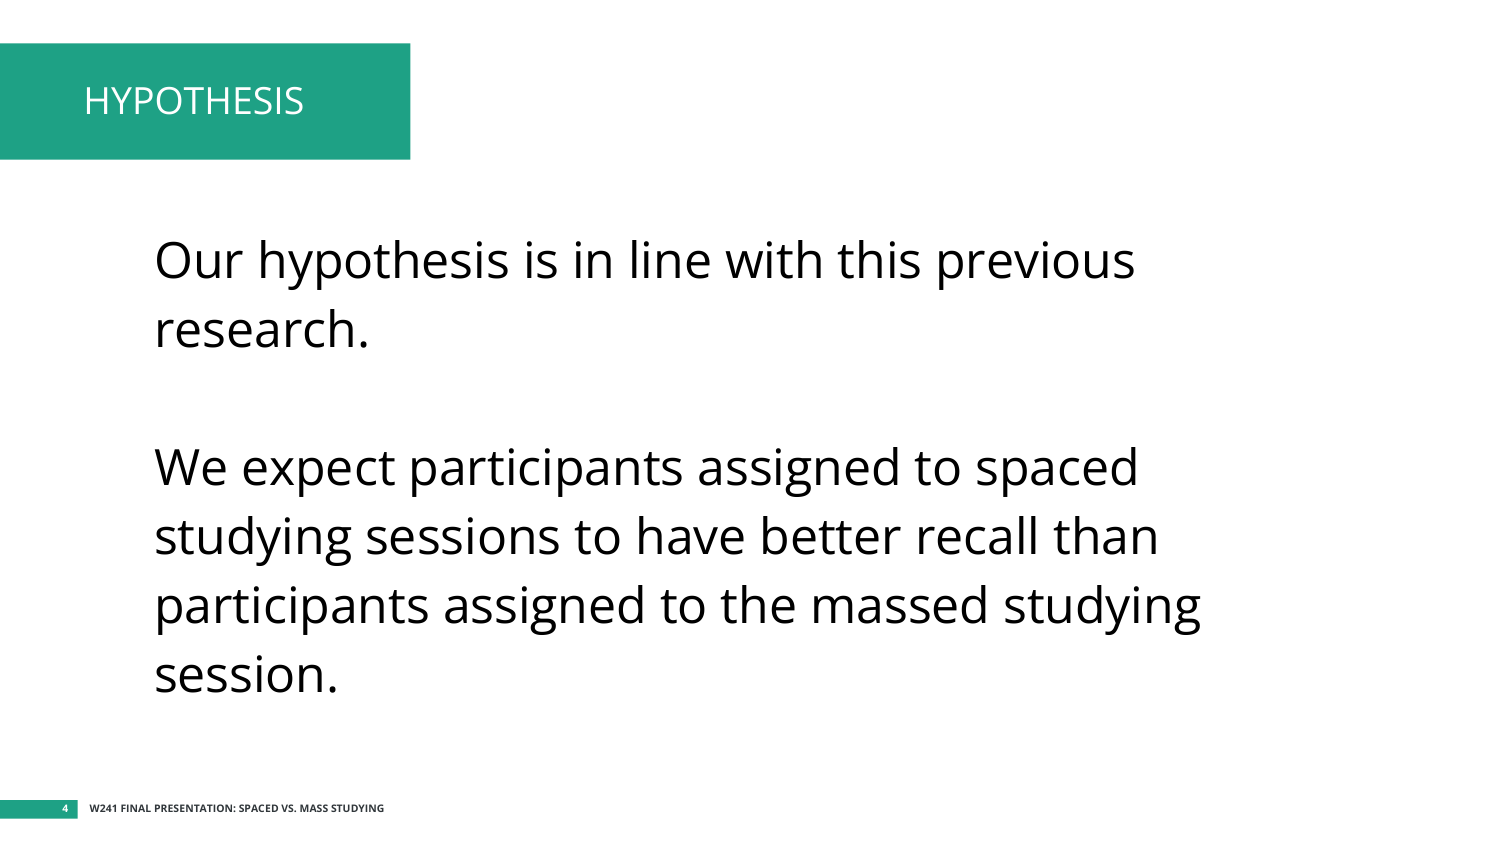

# HYPOTHESIS
Our hypothesis is in line with this previous  research.

We expect participants assigned to spaced studying sessions to have better recall than participants assigned to the massed studying session.